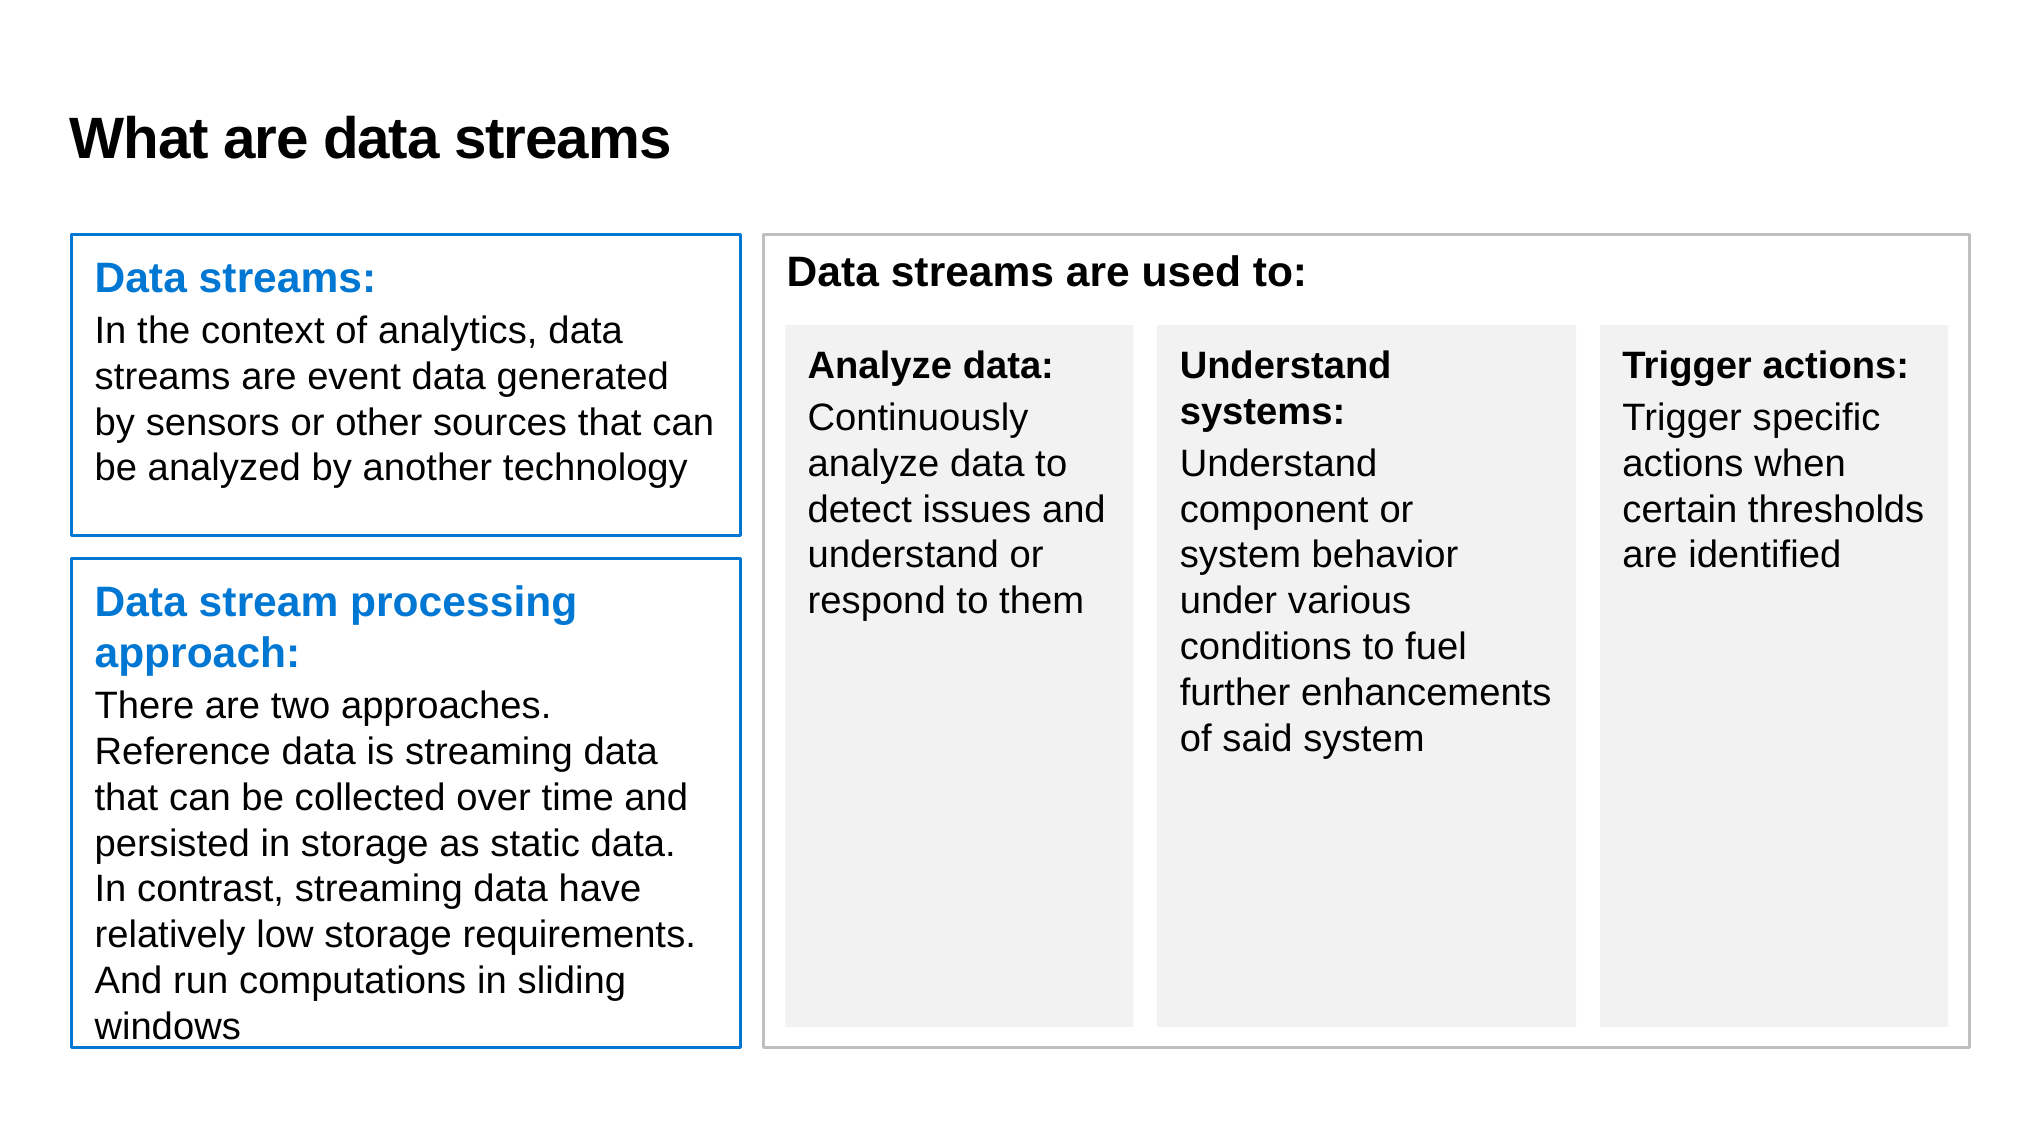

# What are data streams
Data streams:
In the context of analytics, data streams are event data generated by sensors or other sources that can be analyzed by another technology
Data streams are used to:
Analyze data:
Continuously analyze data to detect issues and understand or respond to them
Understand systems:
Understand component or
system behavior under various conditions to fuel further enhancements
of said system
Trigger actions:
Trigger specific actions when certain thresholds are identified
Data stream processing approach:
There are two approaches. Reference data is streaming data that can be collected over time and persisted in storage as static data. In contrast, streaming data have relatively low storage requirements. And run computations in sliding windows